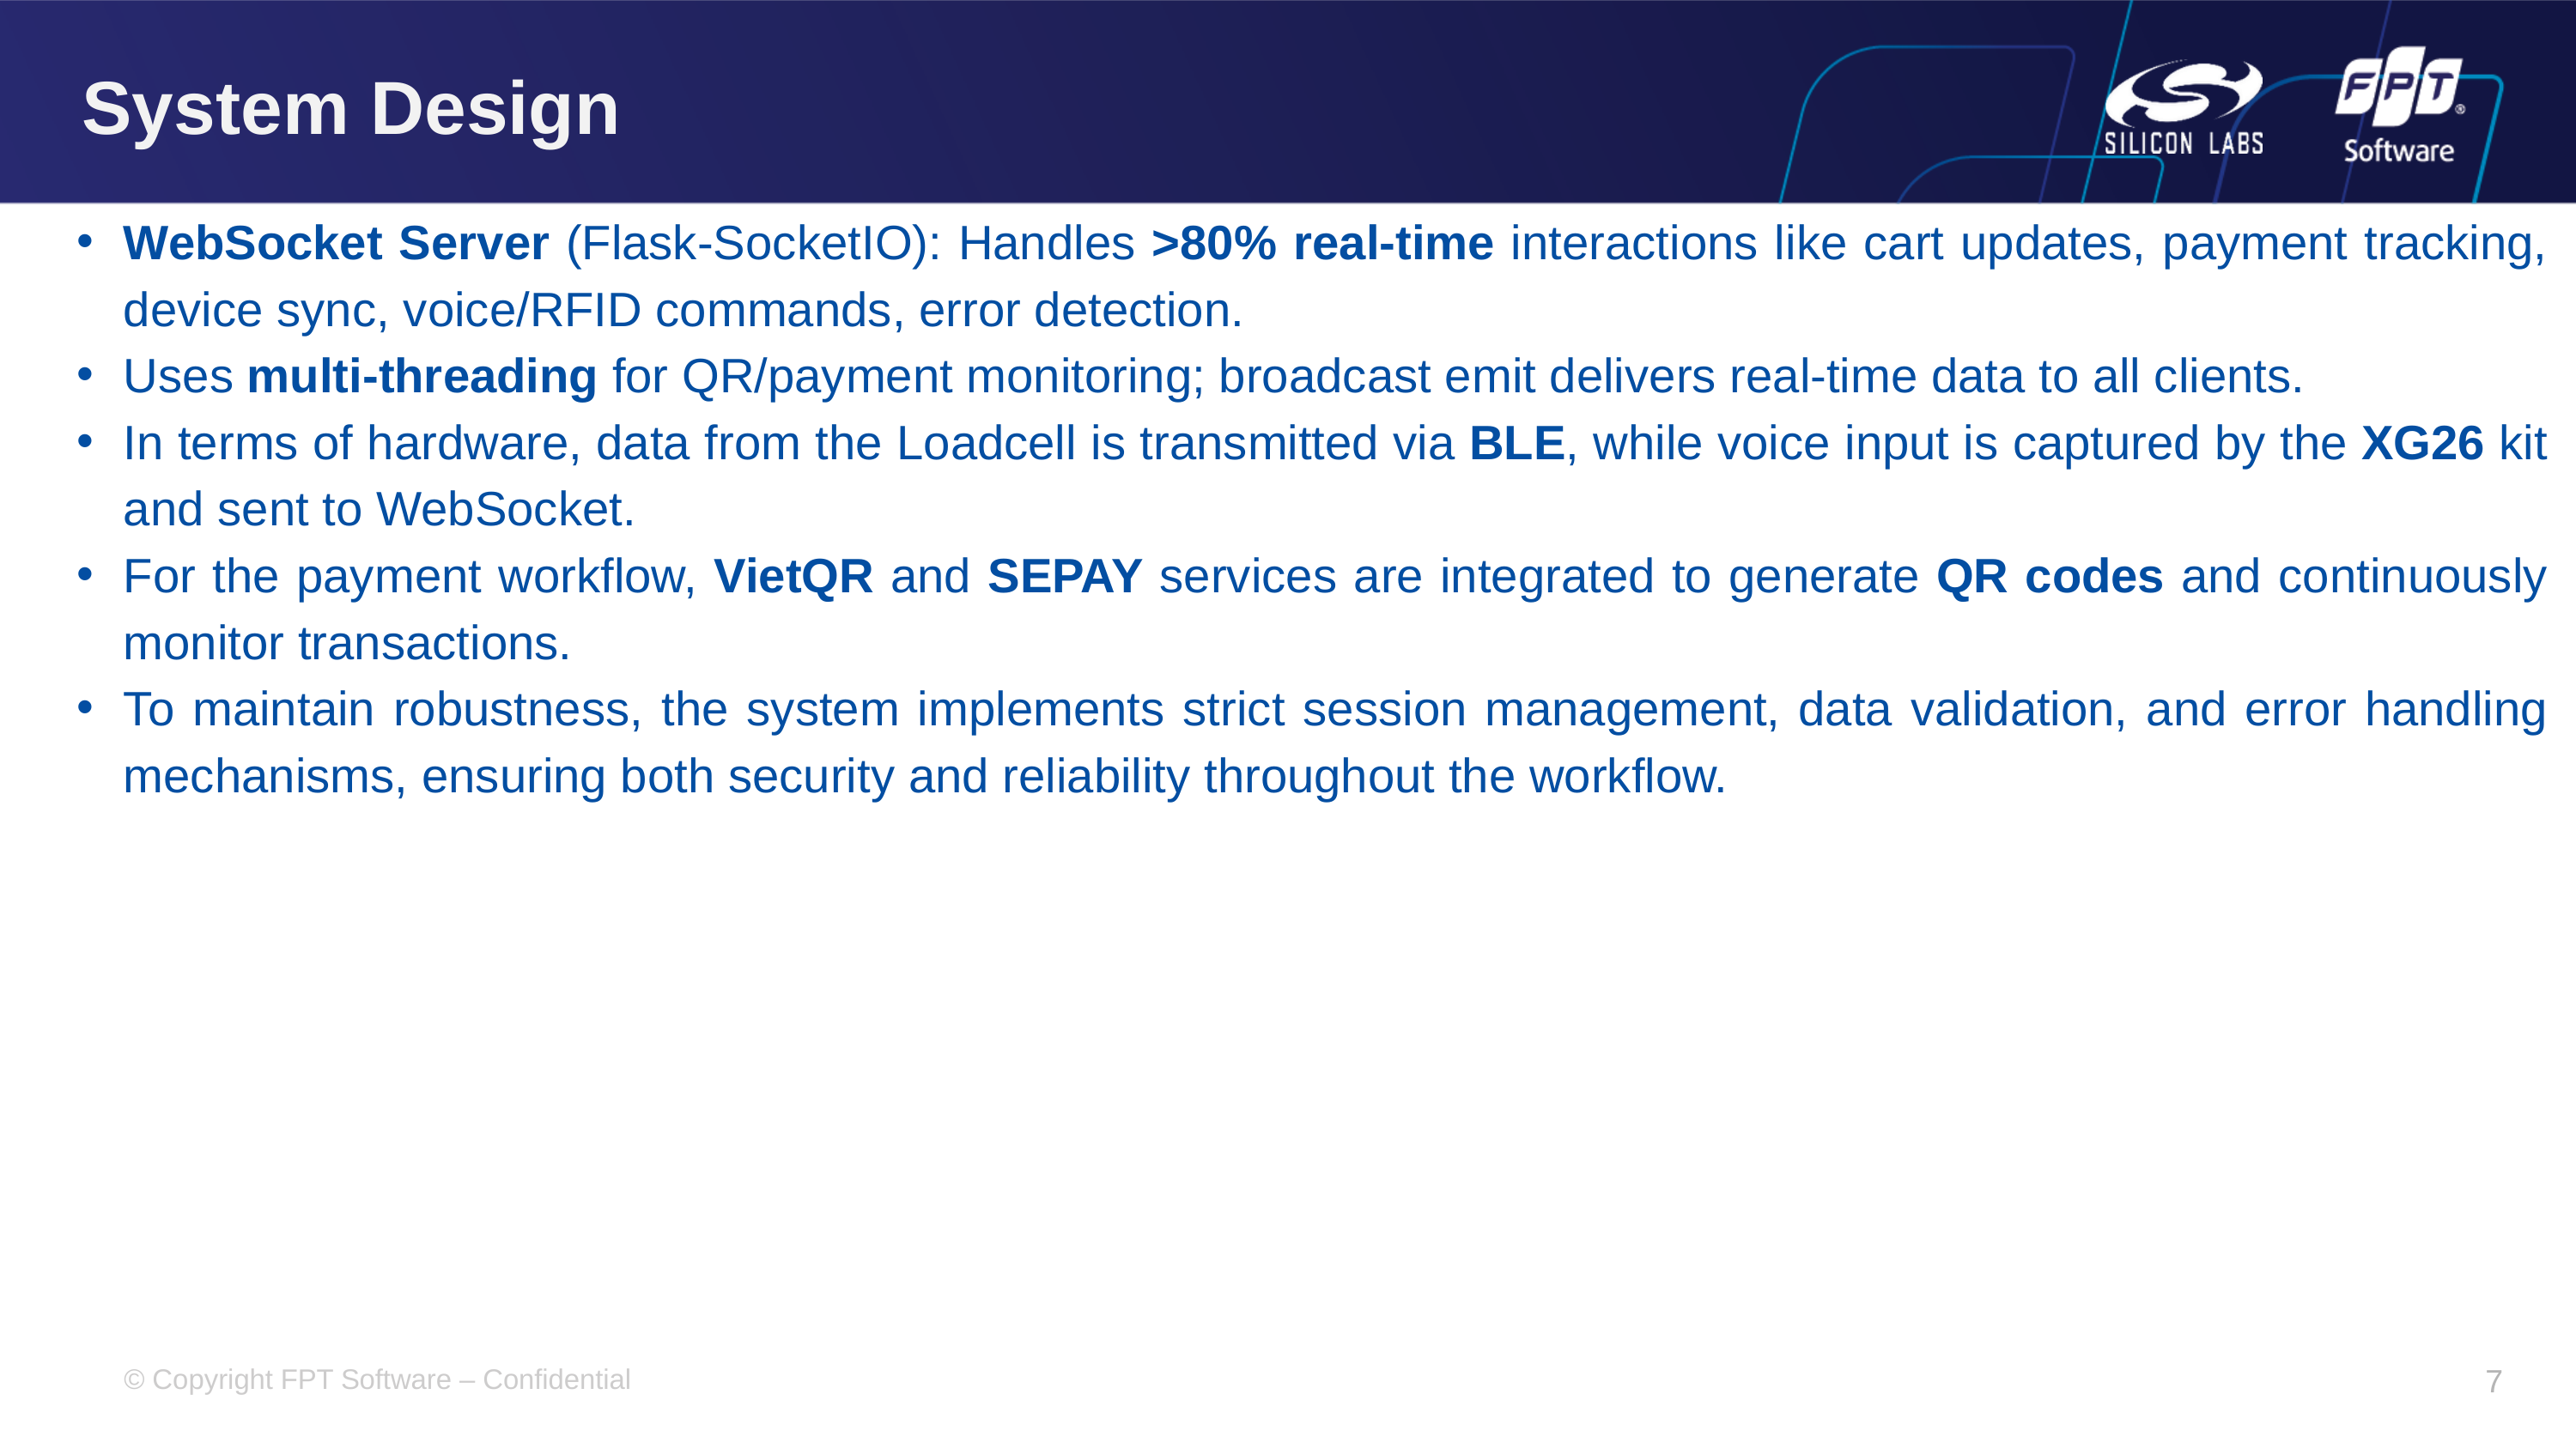

System Design

WebSocket Server (Flask-SocketIO): Handles >80% real-time interactions like cart updates, payment tracking, device sync, voice/RFID commands, error detection.
Uses multi-threading for QR/payment monitoring; broadcast emit delivers real-time data to all clients.
In terms of hardware, data from the Loadcell is transmitted via BLE, while voice input is captured by the XG26 kit and sent to WebSocket.
For the payment workflow, VietQR and SEPAY services are integrated to generate QR codes and continuously monitor transactions.
To maintain robustness, the system implements strict session management, data validation, and error handling mechanisms, ensuring both security and reliability throughout the workflow.

7
© Copyright FPT Software – Confidential